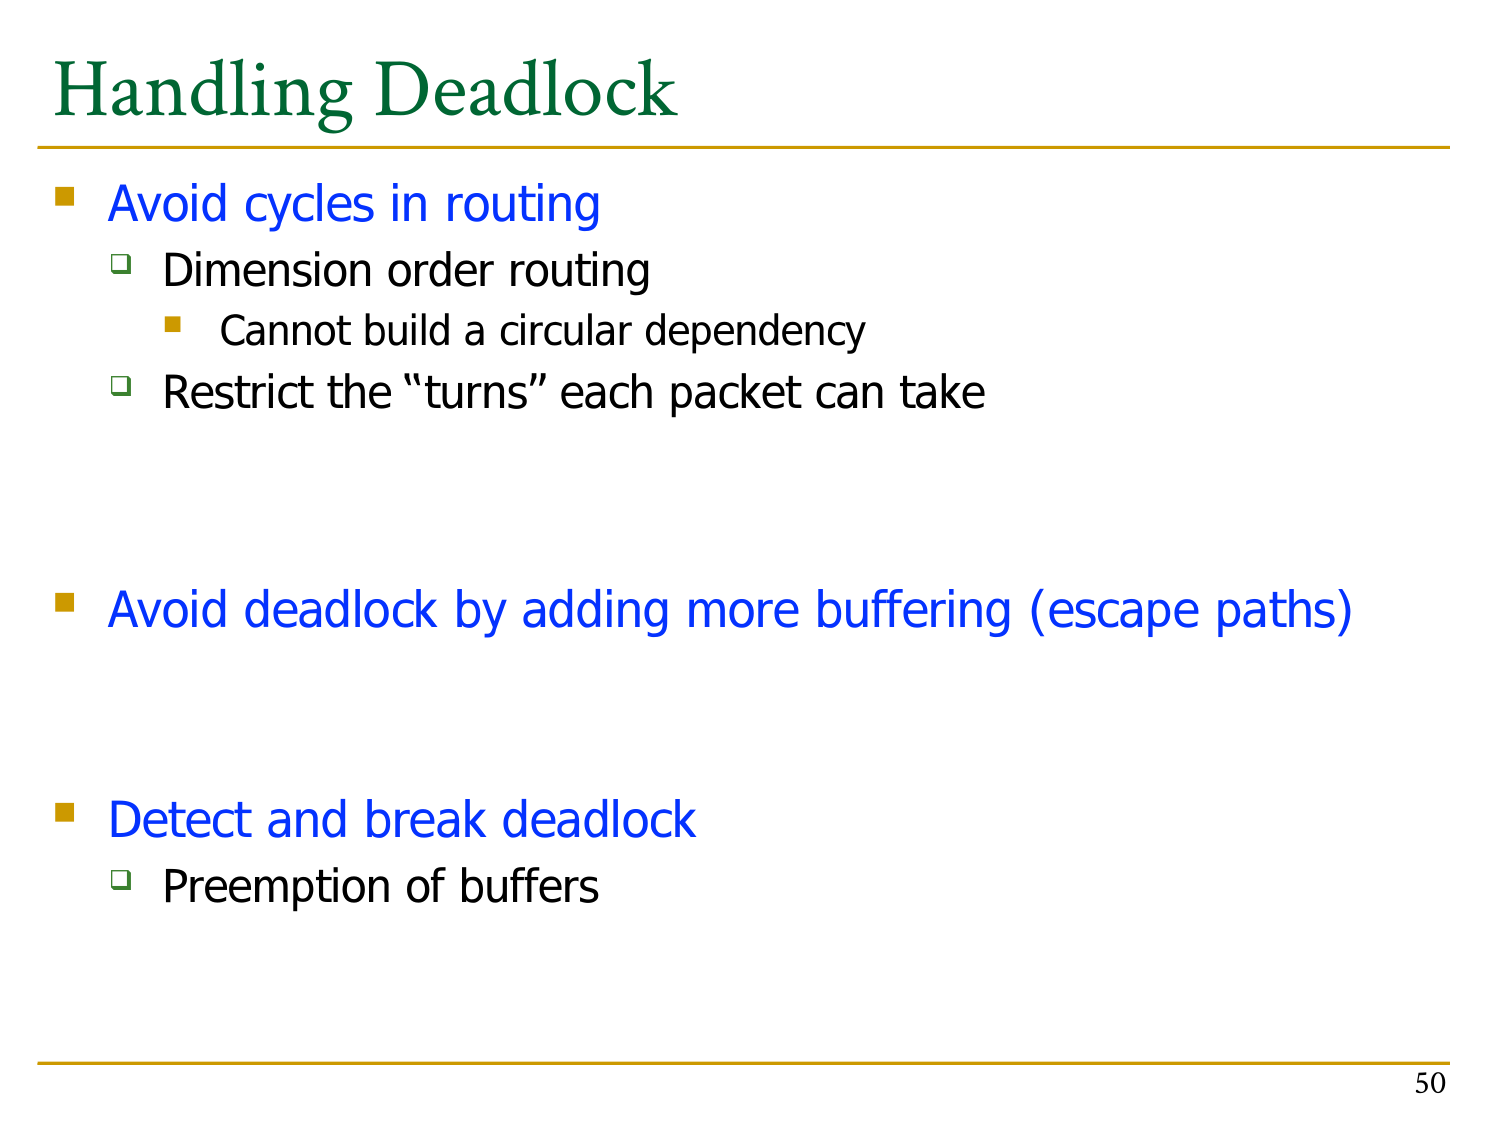

# Handling Deadlock
Avoid cycles in routing
Dimension order routing
Cannot build a circular dependency
Restrict the “turns” each packet can take

Avoid deadlock by adding more buffering (escape paths)

Detect and break deadlock
Preemption of buffers

50